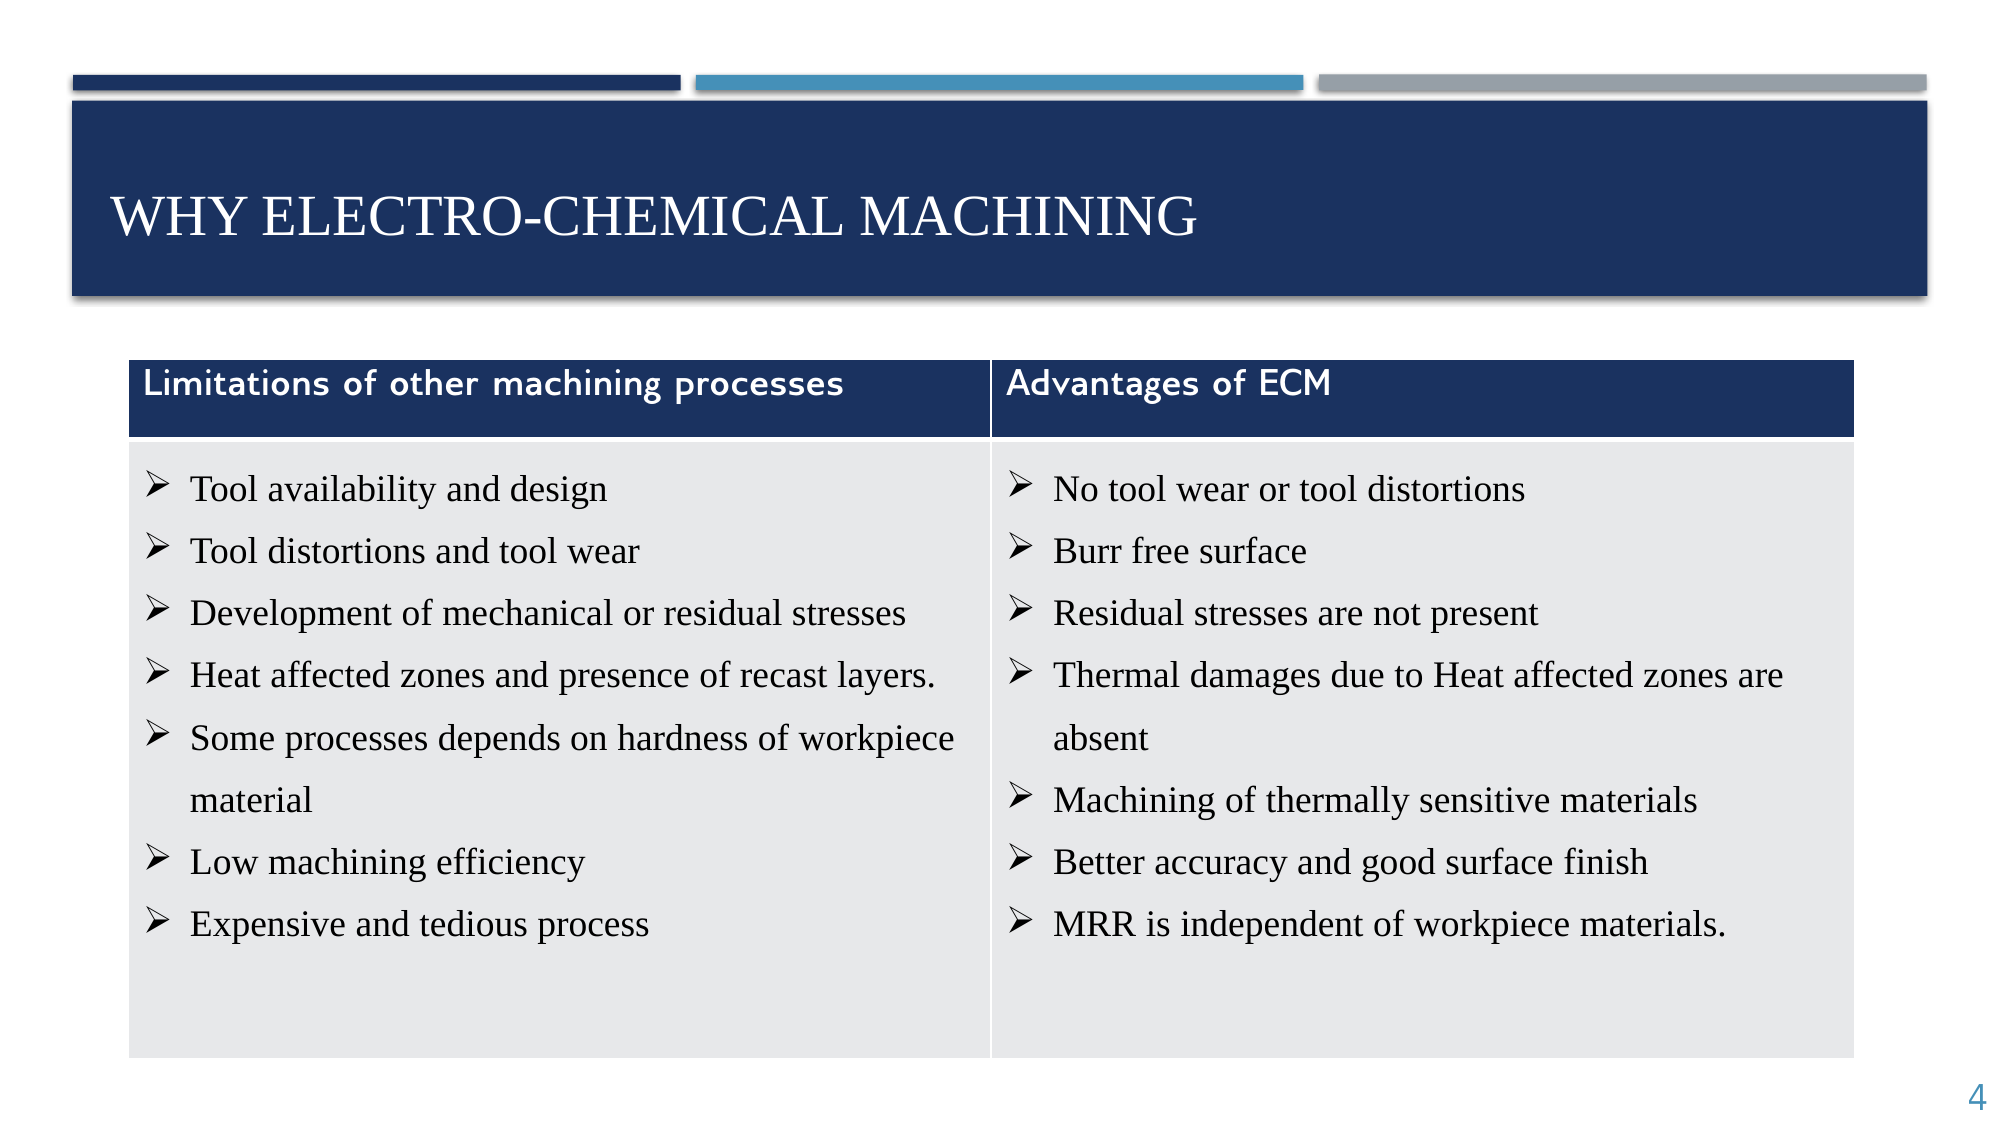

# Why electro-chemical MACHINING
| Limitations of other machining processes | Advantages of ECM |
| --- | --- |
| Tool availability and design Tool distortions and tool wear Development of mechanical or residual stresses Heat affected zones and presence of recast layers. Some processes depends on hardness of workpiece material Low machining efficiency Expensive and tedious process | No tool wear or tool distortions Burr free surface Residual stresses are not present Thermal damages due to Heat affected zones are absent Machining of thermally sensitive materials Better accuracy and good surface finish MRR is independent of workpiece materials. |
4